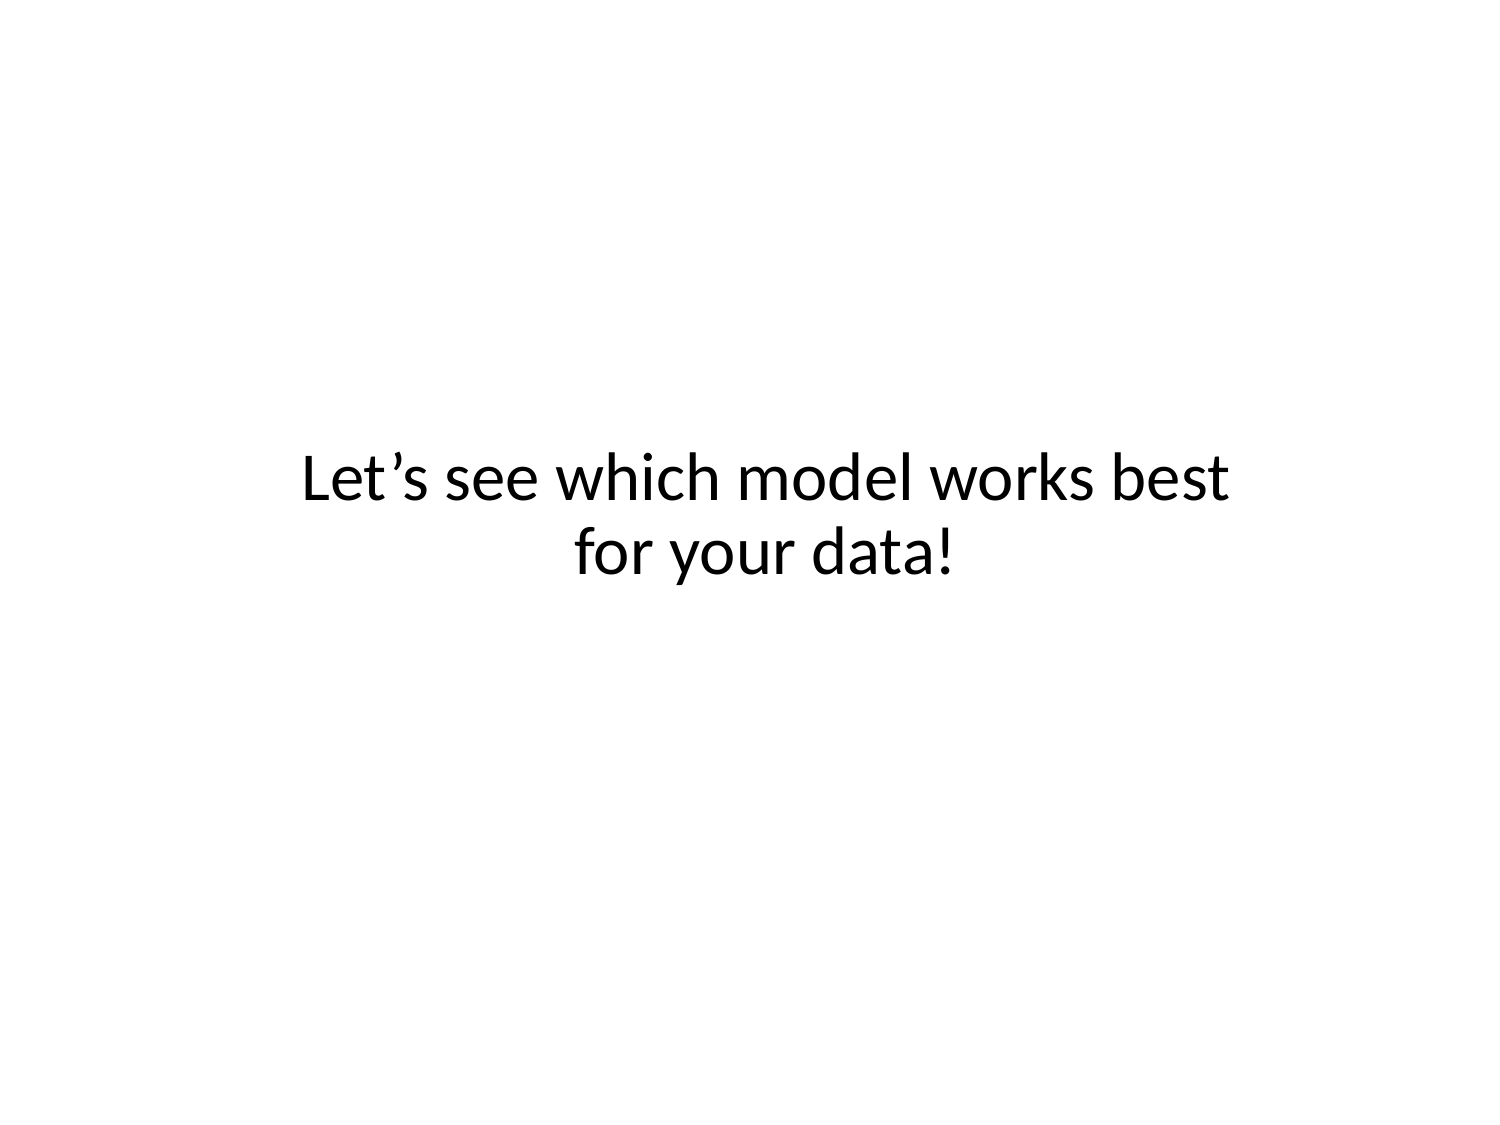

# Let’s see which model works best for your data!